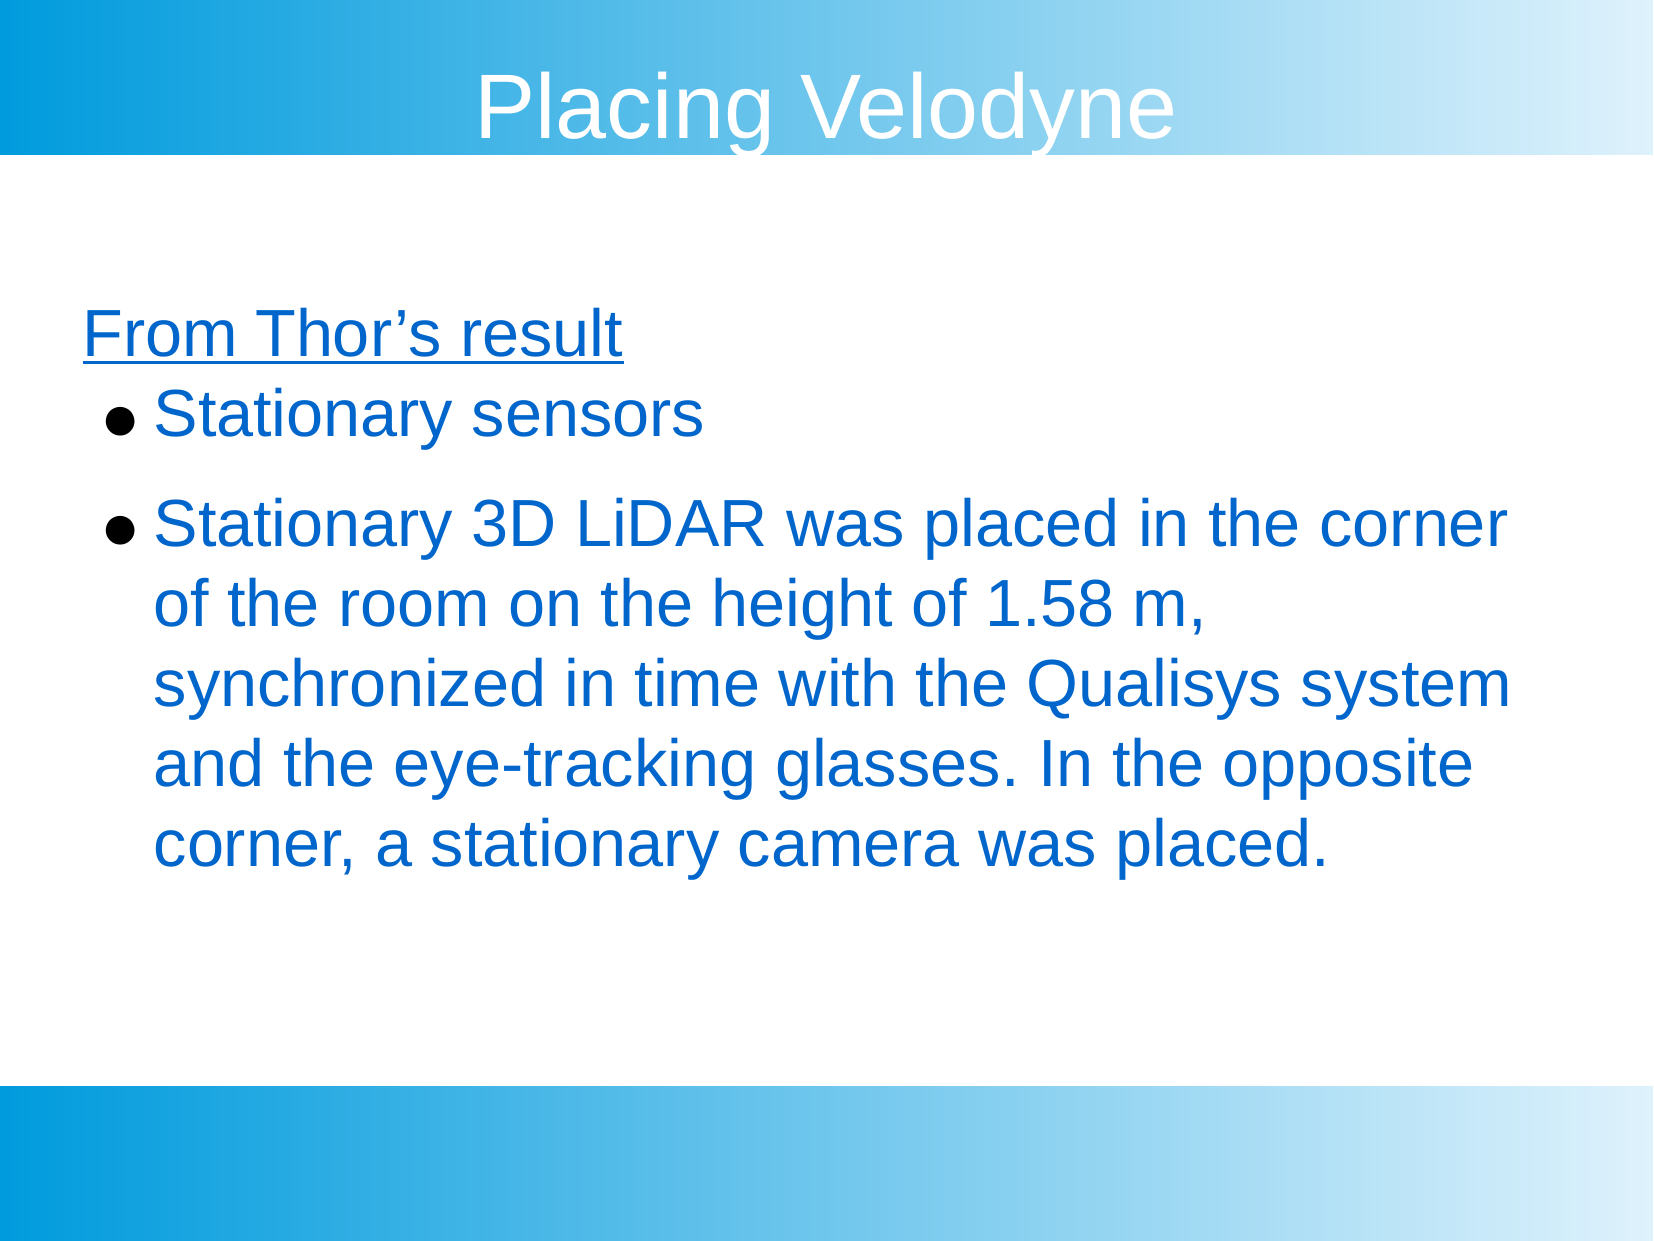

Placing Velodyne
From Thor’s result
Stationary sensors
Stationary 3D LiDAR was placed in the corner of the room on the height of 1.58 m, synchronized in time with the Qualisys system and the eye-tracking glasses. In the opposite corner, a stationary camera was placed.